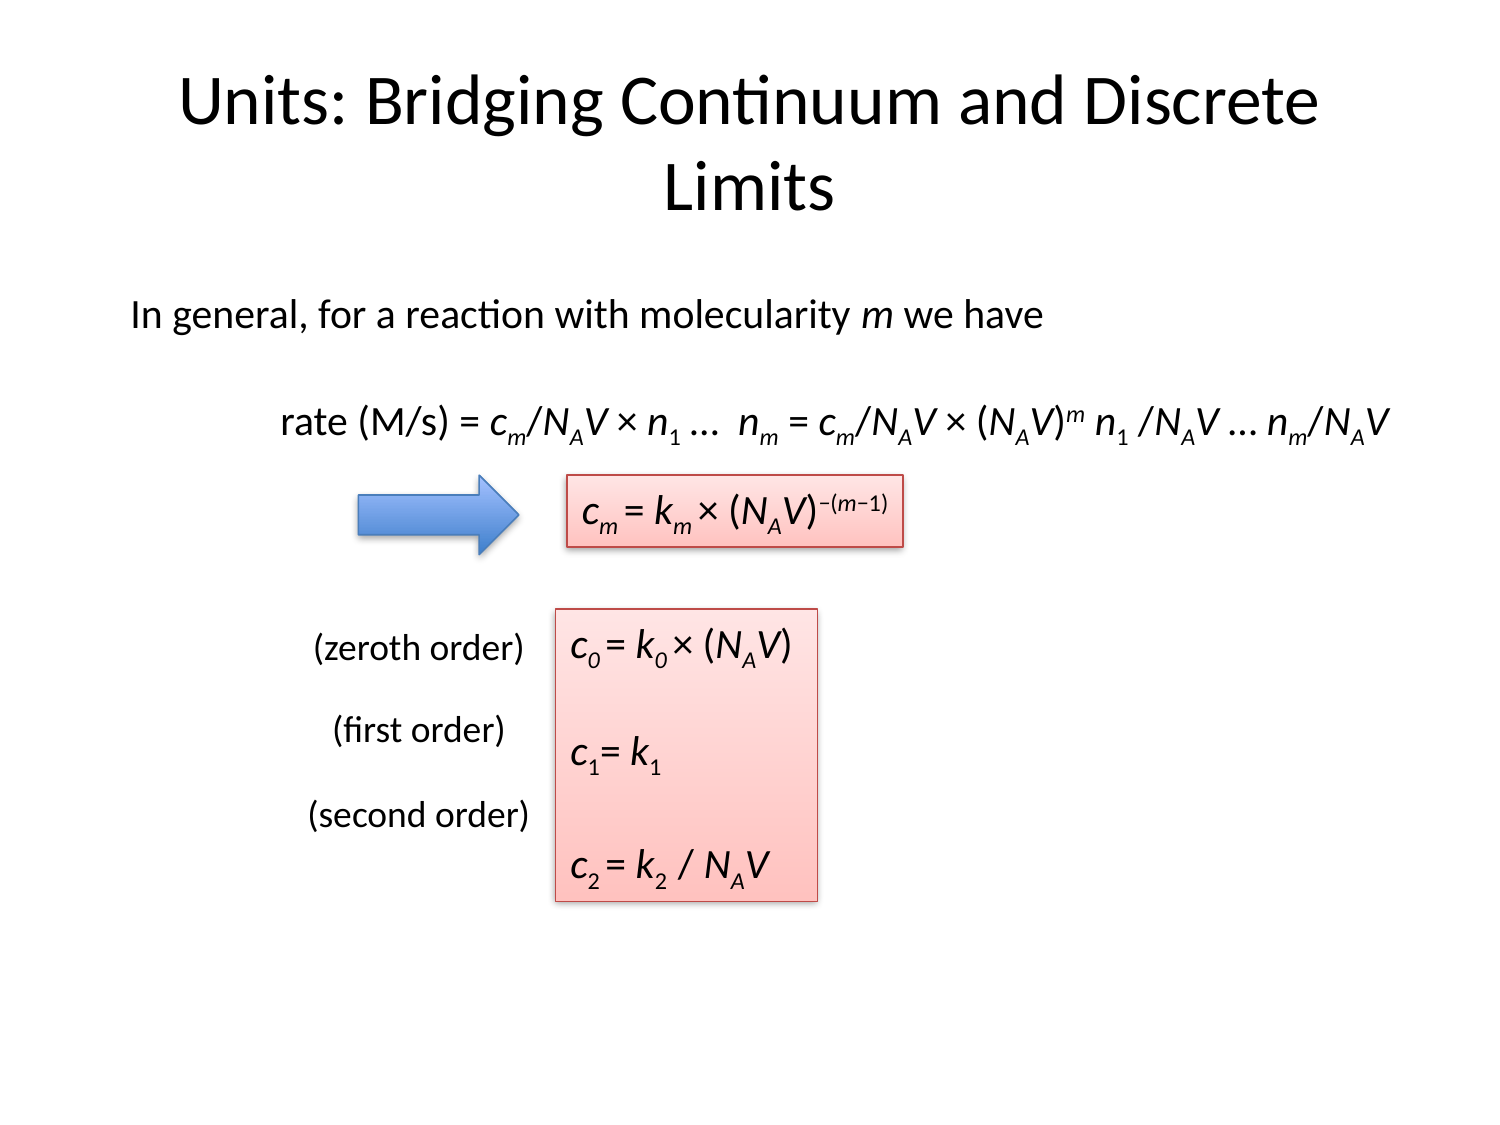

# Units: Bridging Continuum and Discrete Limits

In general, for a reaction with molecularity m we have

	rate (M/s) = cm/NAV × n1 …  nm = cm/NAV × (NAV)m n1 /NAV … nm/NAV

cm = km × (NAV)−(m−1)
c0 = k0 × (NAV)

c1= k1

c2 = k2  / NAV
(zeroth order)
(first order)
(second order)